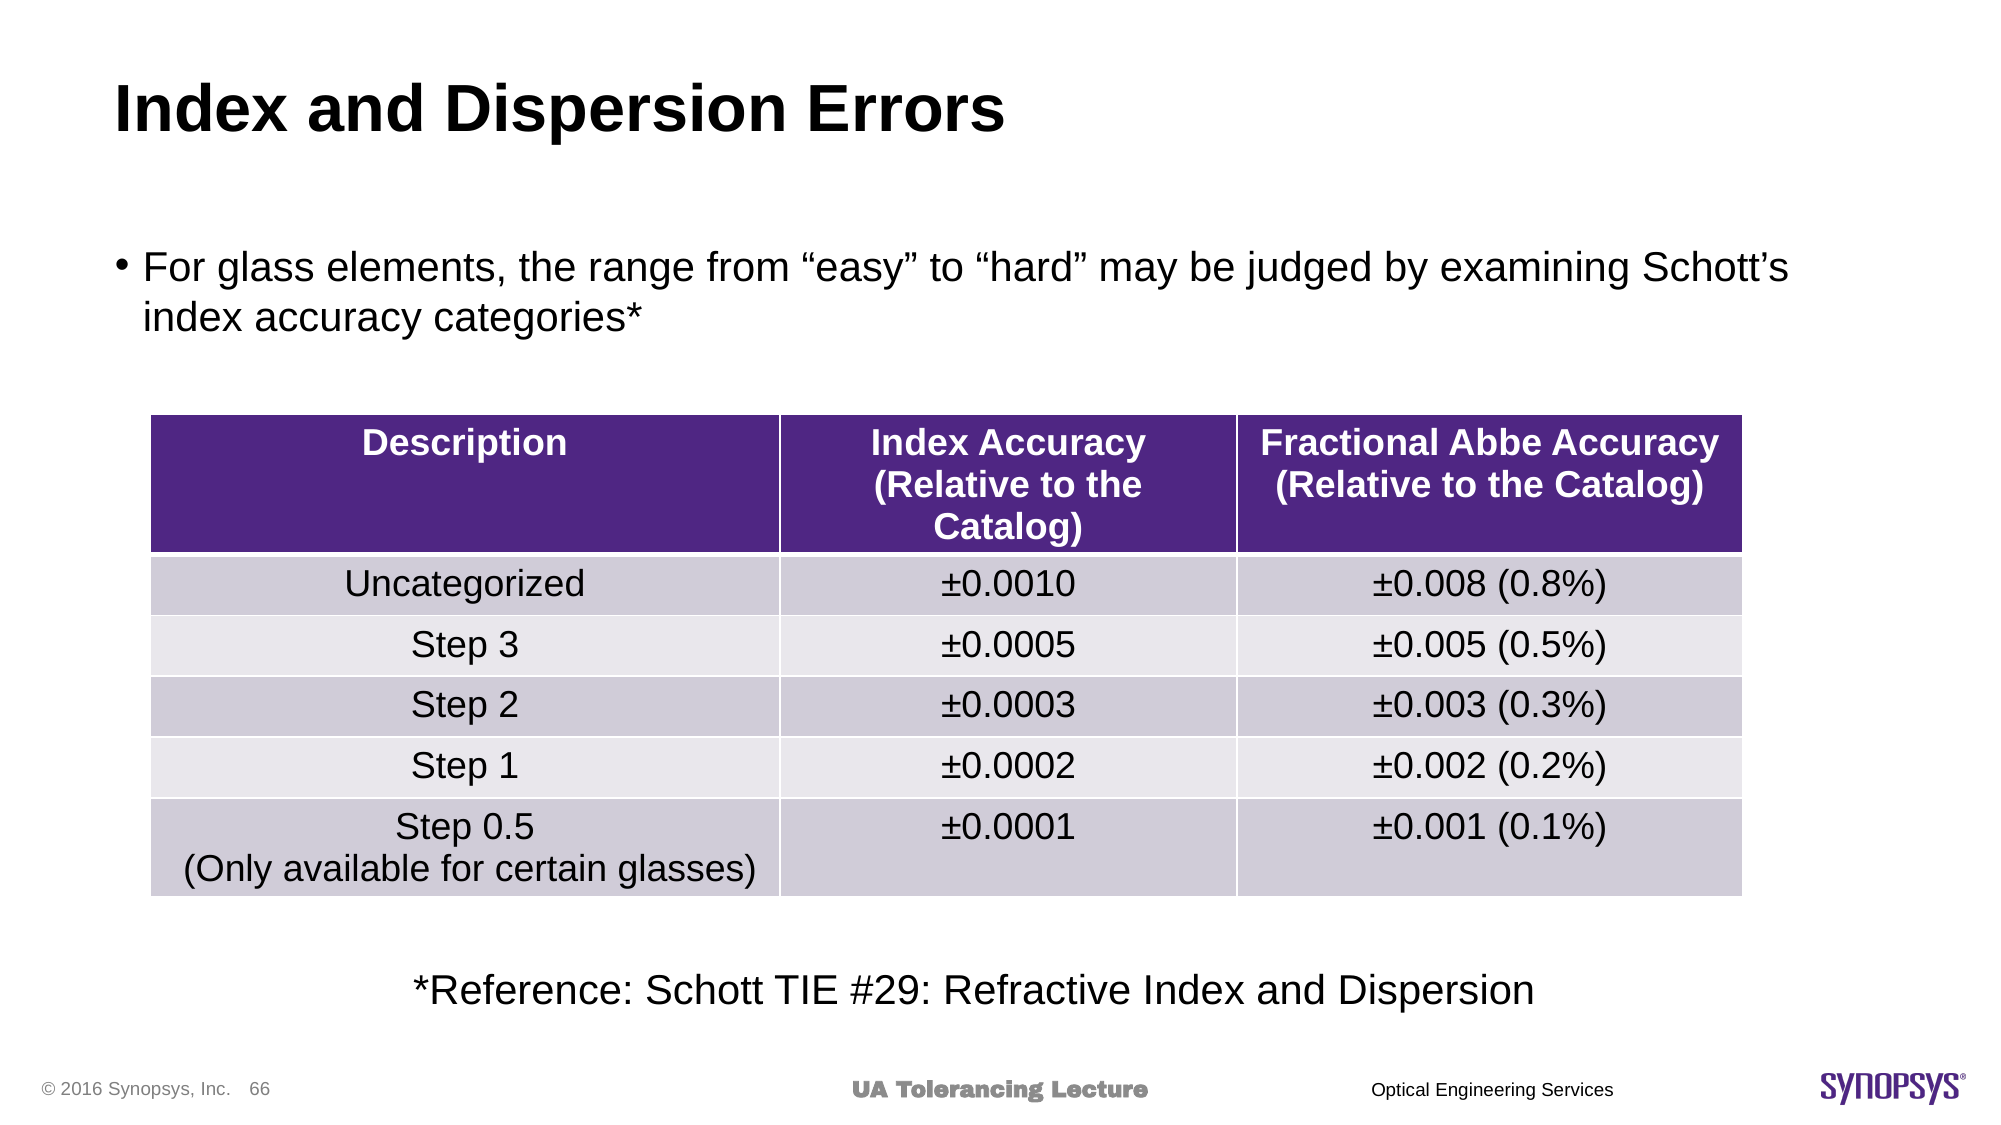

# Index and Dispersion Errors
For glass elements, the range from “easy” to “hard” may be judged by examining Schott’s index accuracy categories*

| Description | Index Accuracy (Relative to the Catalog) | Fractional Abbe Accuracy (Relative to the Catalog) |
| --- | --- | --- |
| Uncategorized | ±0.0010 | ±0.008 (0.8%) |
| Step 3 | ±0.0005 | ±0.005 (0.5%) |
| Step 2 | ±0.0003 | ±0.003 (0.3%) |
| Step 1 | ±0.0002 | ±0.002 (0.2%) |
| Step 0.5 (Only available for certain glasses) | ±0.0001 | ±0.001 (0.1%) |
*Reference: Schott TIE #29: Refractive Index and Dispersion

UA Tolerancing Lecture